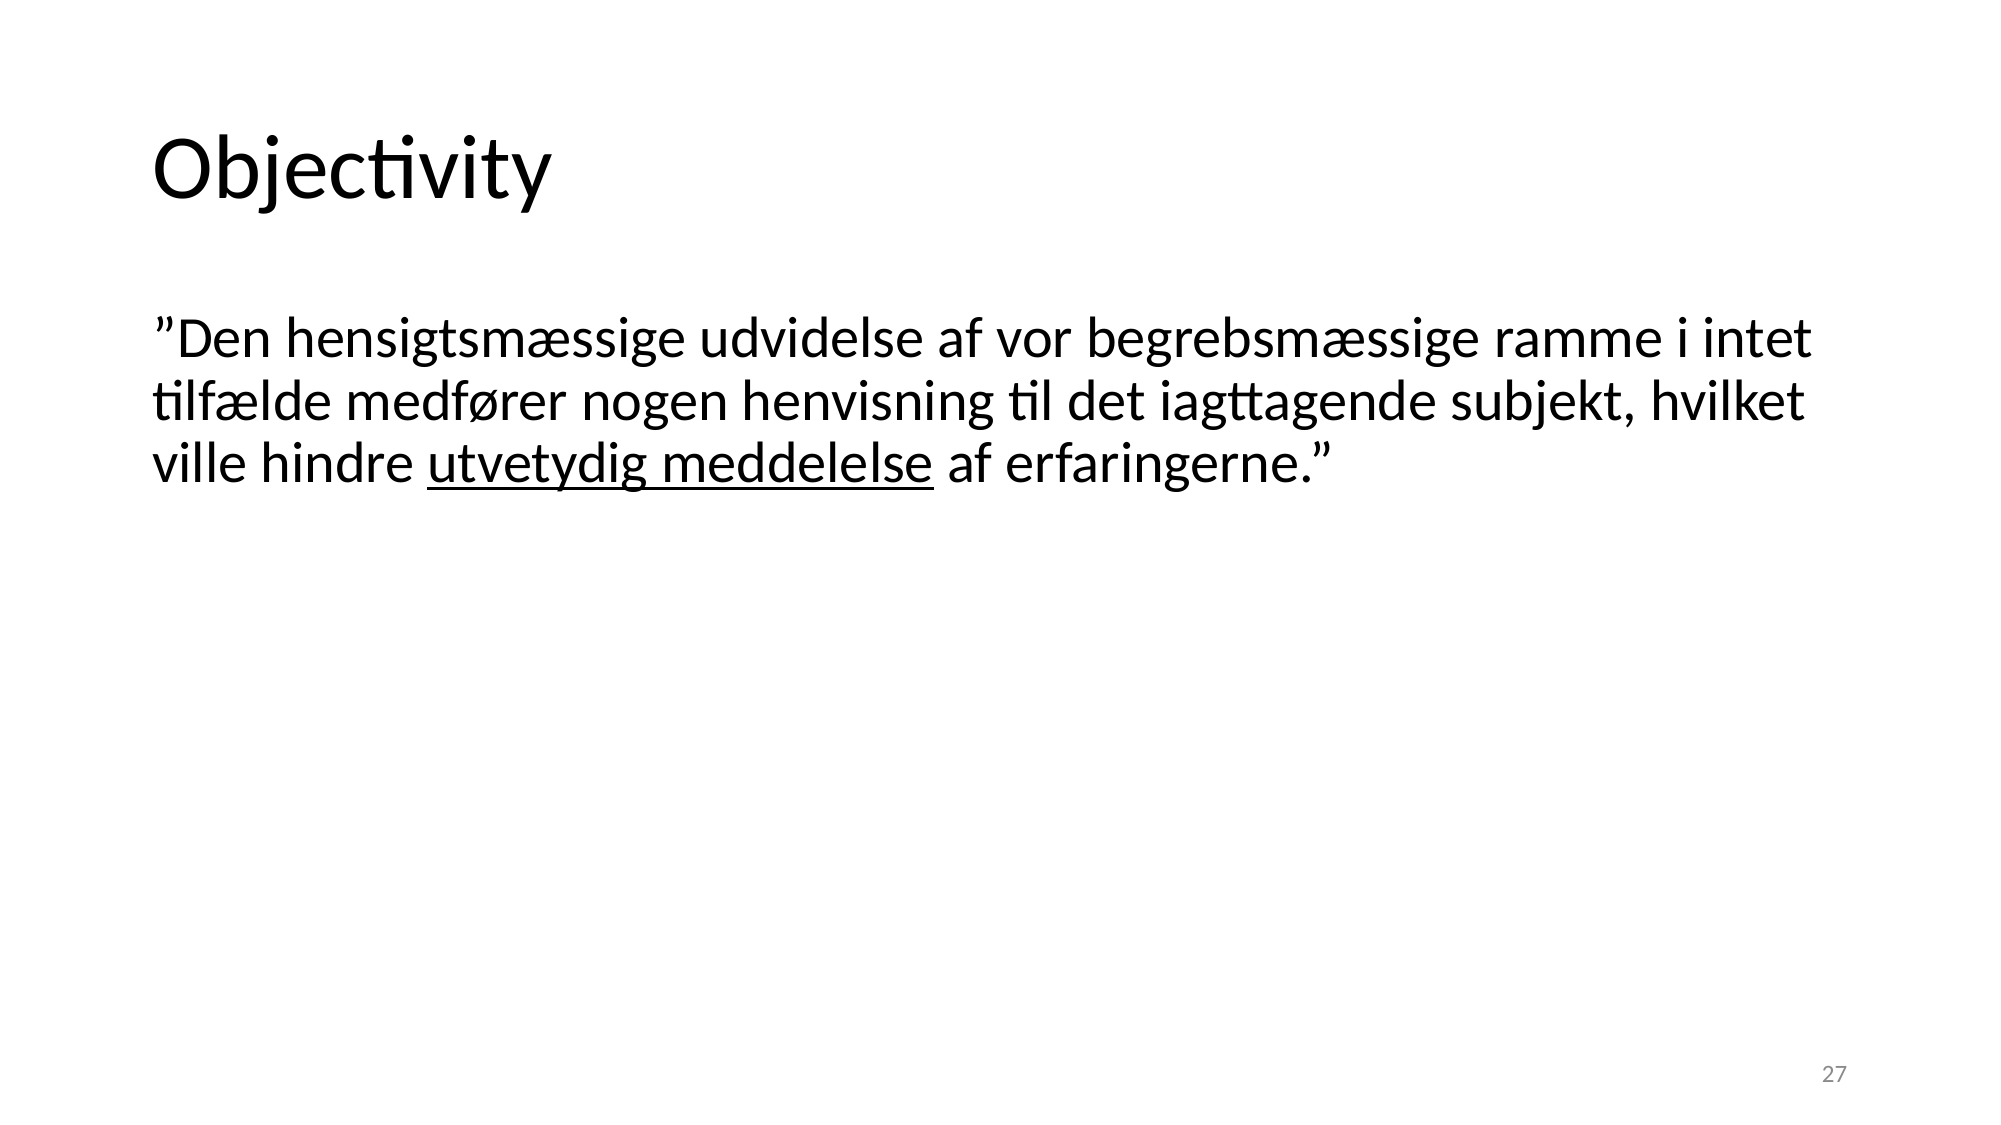

# Objectivity
”Den hensigtsmæssige udvidelse af vor begrebsmæssige ramme i intet tilfælde medfører nogen henvisning til det iagttagende subjekt, hvilket ville hindre utvetydig meddelelse af erfaringerne.”
27